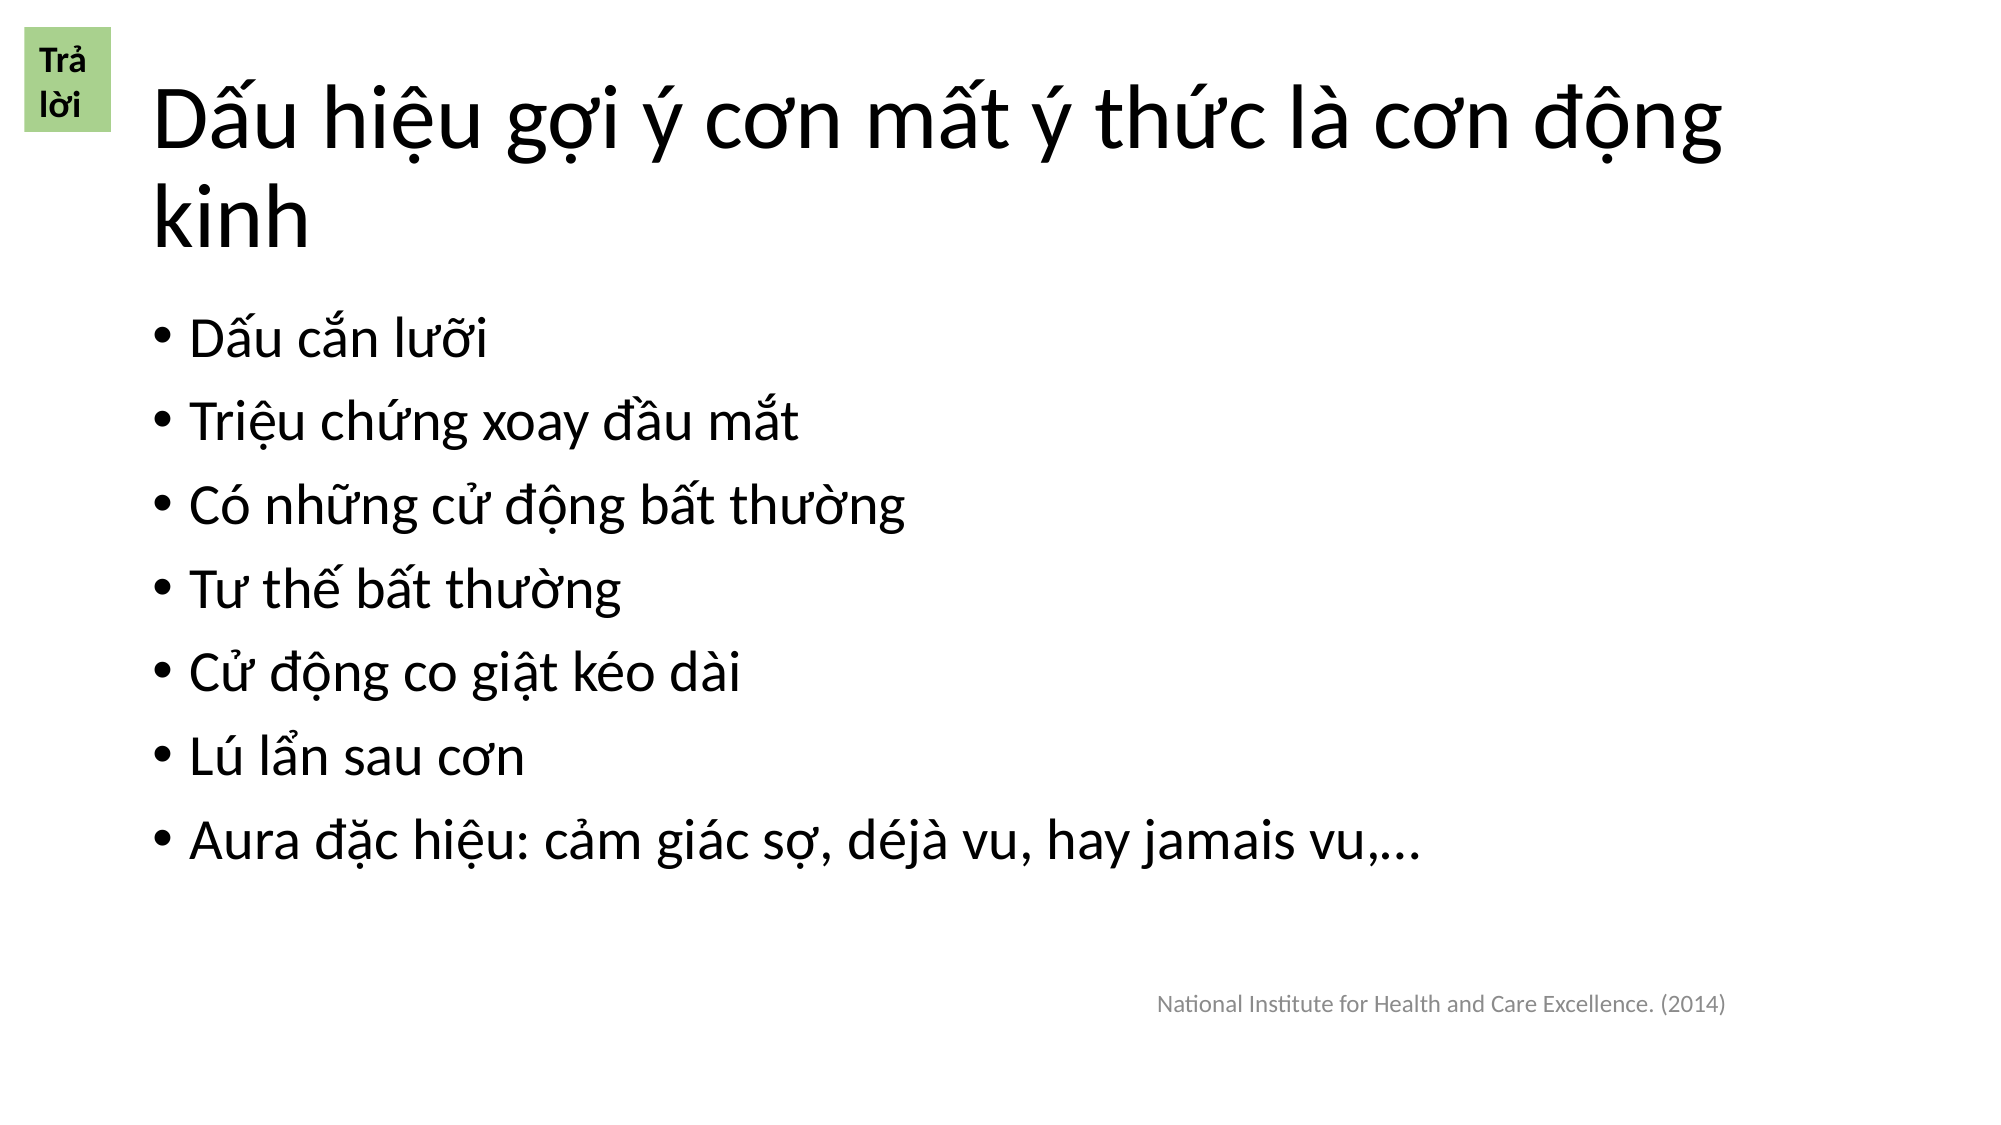

Trả lời
# Dấu hiệu gợi ý cơn mất ý thức là cơn động kinh
Dấu cắn lưỡi
Triệu chứng xoay đầu mắt
Có những cử động bất thường
Tư thế bất thường
Cử động co giật kéo dài
Lú lẩn sau cơn
Aura đặc hiệu: cảm giác sợ, déjà vu, hay jamais vu,…

National Institute for Health and Care Excellence. (2014)